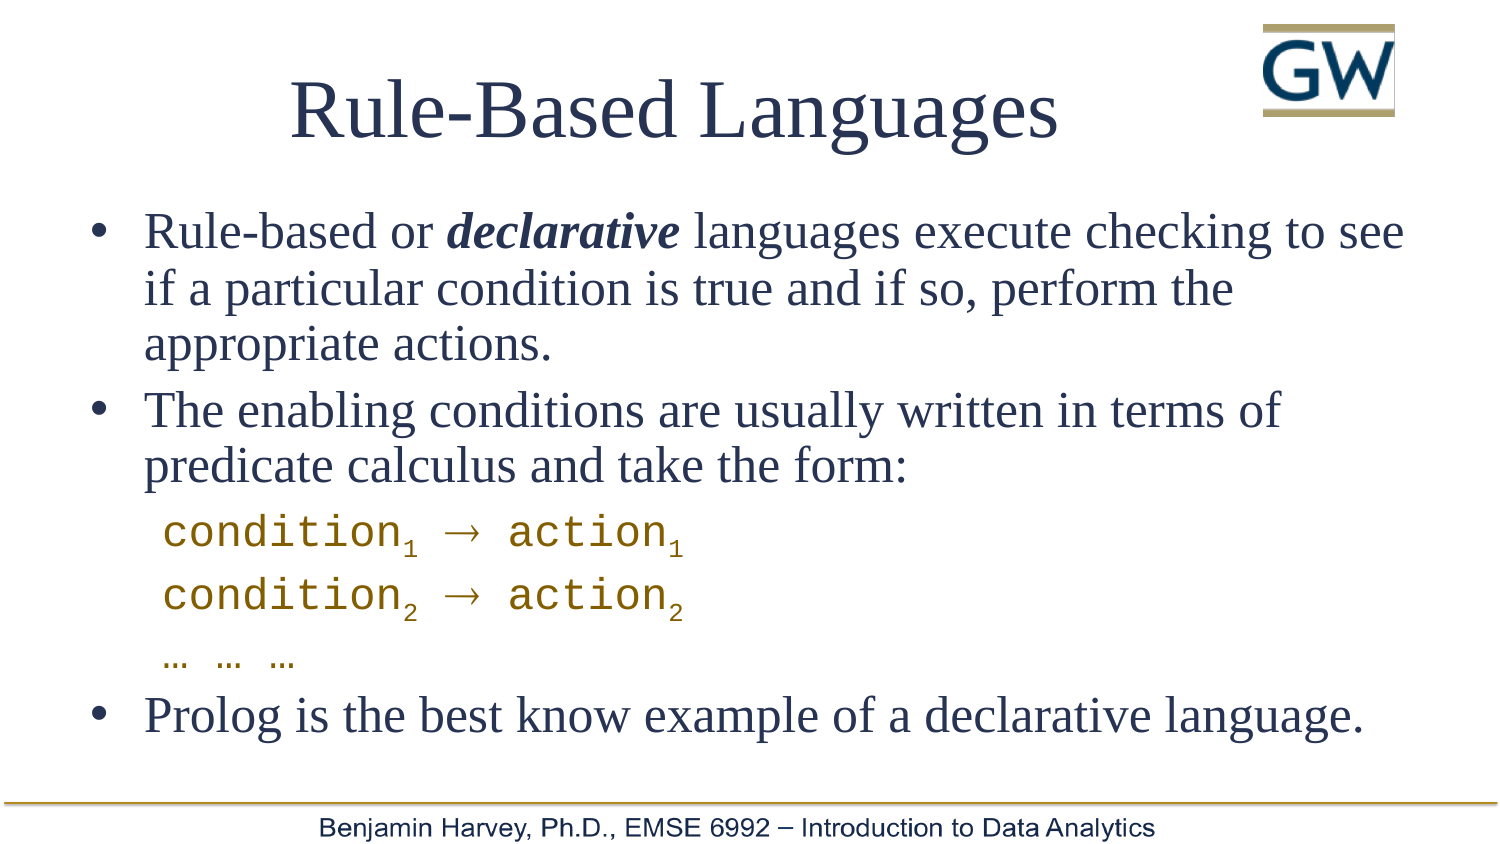

# Rule-Based Languages
Rule-based or declarative languages execute checking to see if a particular condition is true and if so, perform the appropriate actions.
The enabling conditions are usually written in terms of predicate calculus and take the form:
condition1 → action1
condition2 → action2
… … …
Prolog is the best know example of a declarative language.